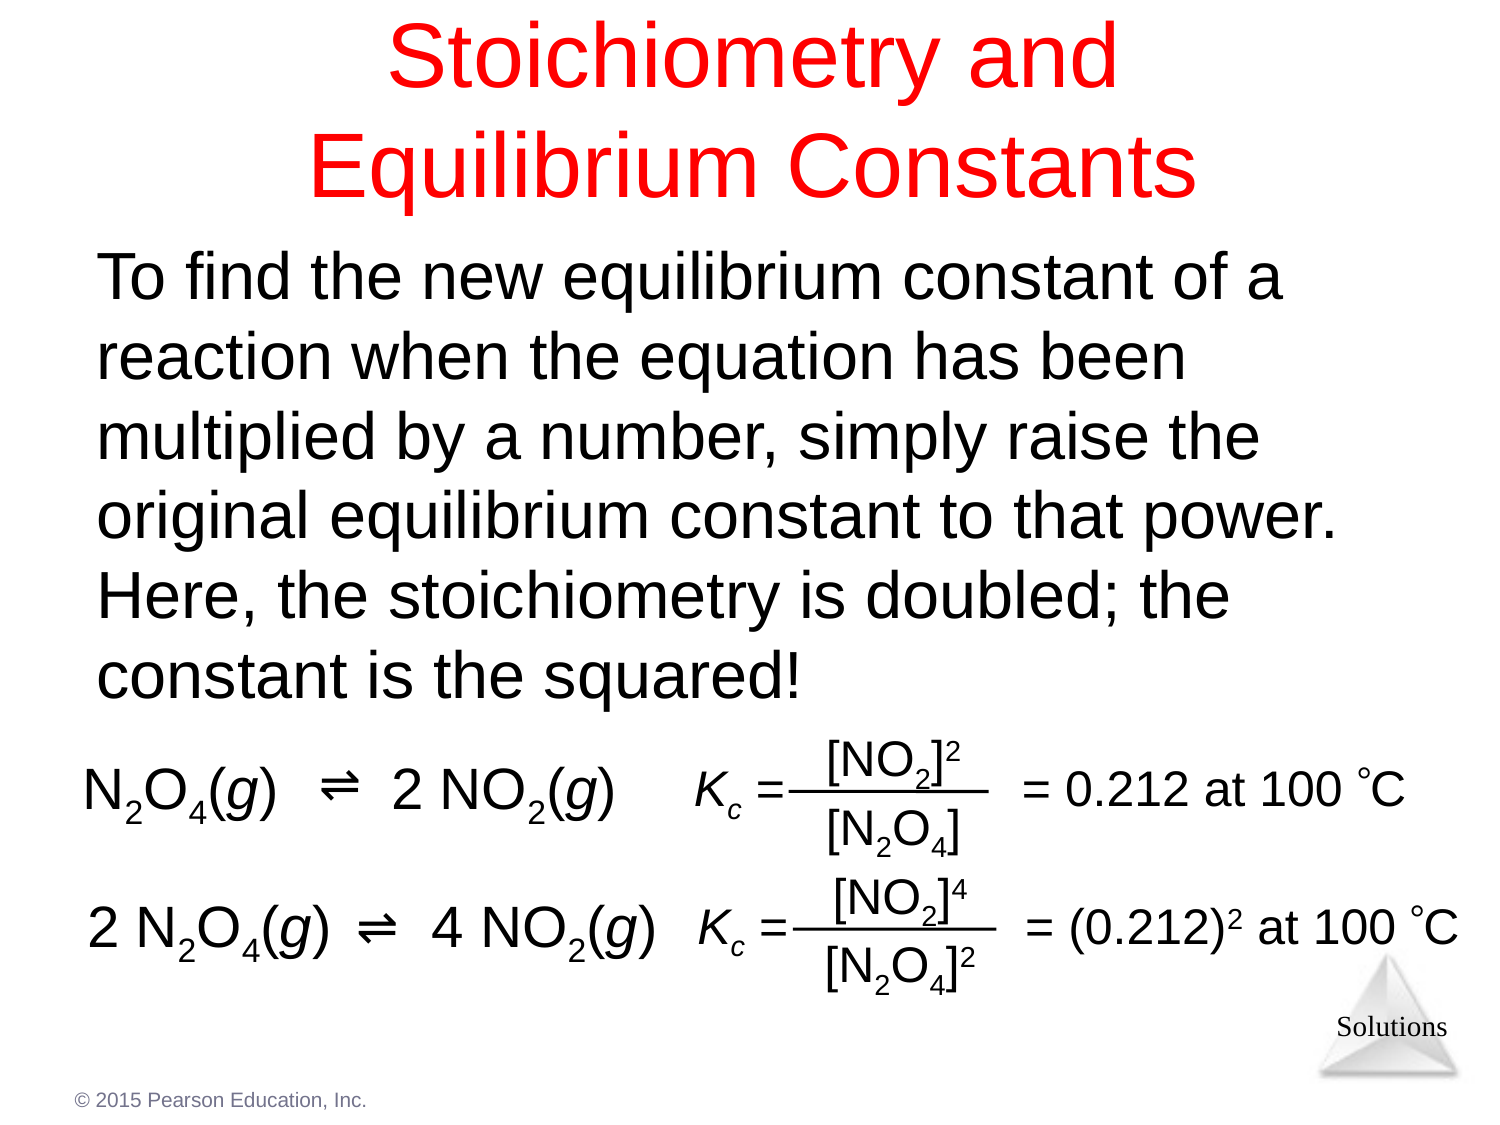

# Stoichiometry and Equilibrium Constants
	To find the new equilibrium constant of a reaction when the equation has been multiplied by a number, simply raise the original equilibrium constant to that power. Here, the stoichiometry is doubled; the constant is the squared!
[NO2]2
[N2O4]

Kc = 		  = 0.212 at 100 °C
N2O4(g)
2 NO2(g)
⇌
[NO2]4
[N2O4]2

Kc = 		  = (0.212)2 at 100 °C
2 N2O4(g)
4 NO2(g)
⇌